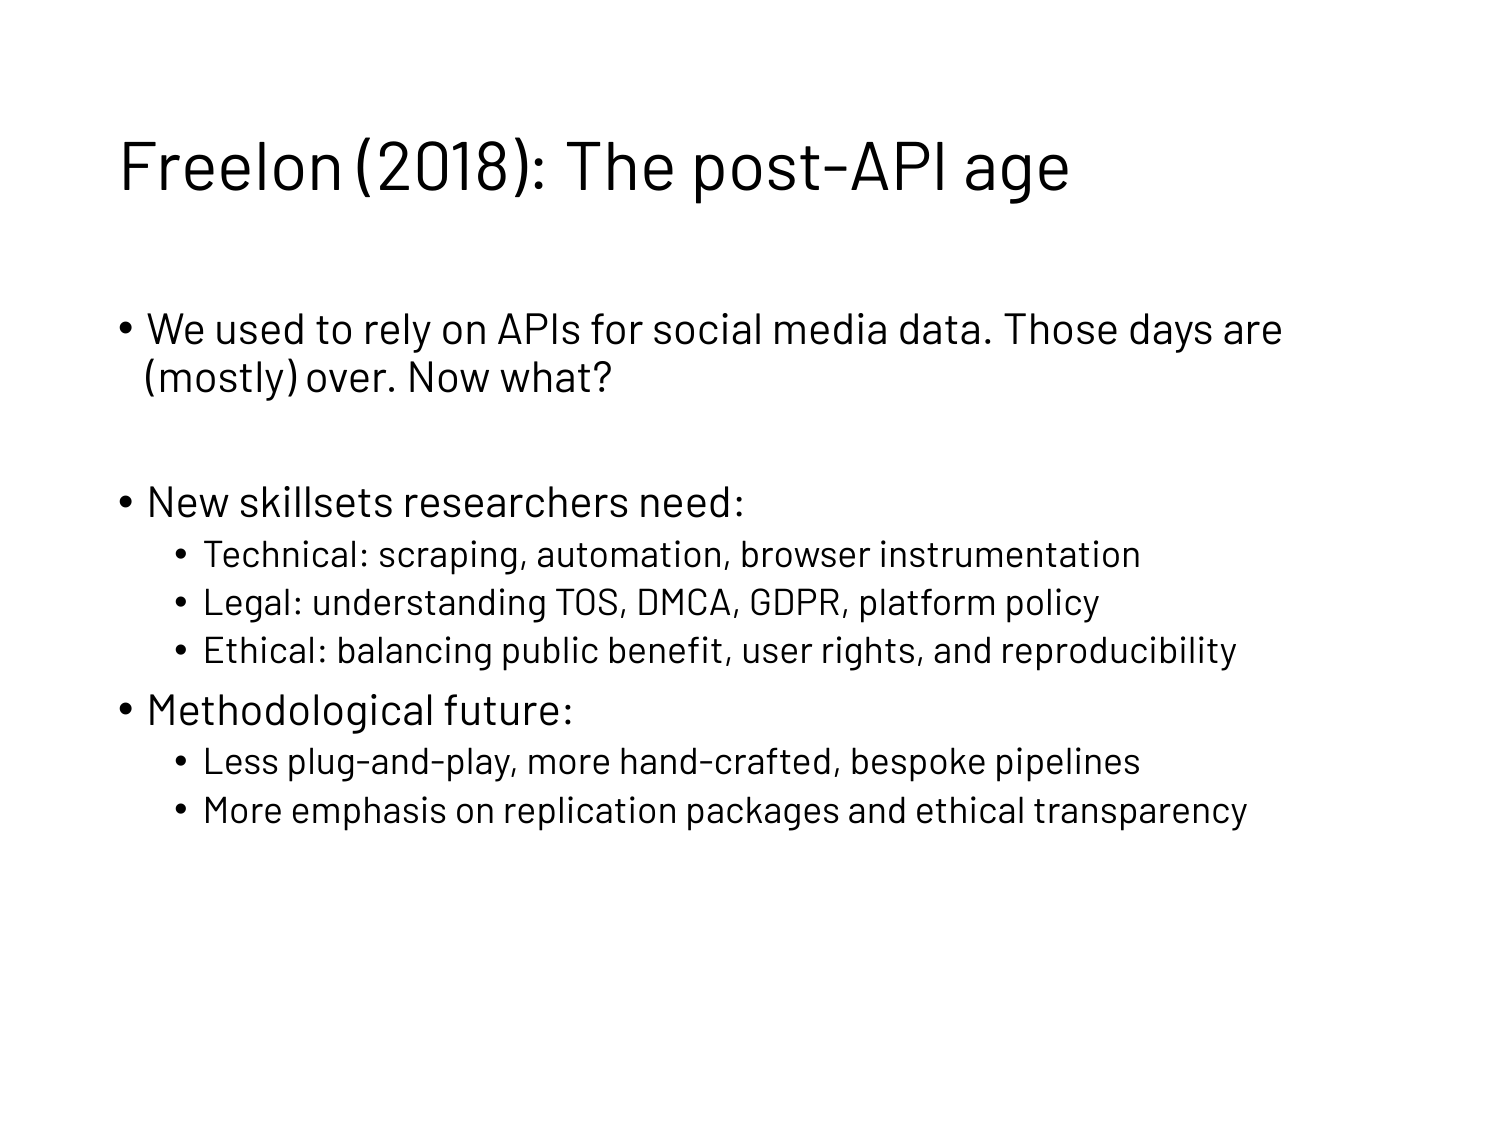

# Freelon (2018): The post-API age
We used to rely on APIs for social media data. Those days are (mostly) over. Now what?

New skillsets researchers need:
Technical: scraping, automation, browser instrumentation
Legal: understanding TOS, DMCA, GDPR, platform policy
Ethical: balancing public benefit, user rights, and reproducibility
Methodological future:
Less plug-and-play, more hand-crafted, bespoke pipelines
More emphasis on replication packages and ethical transparency